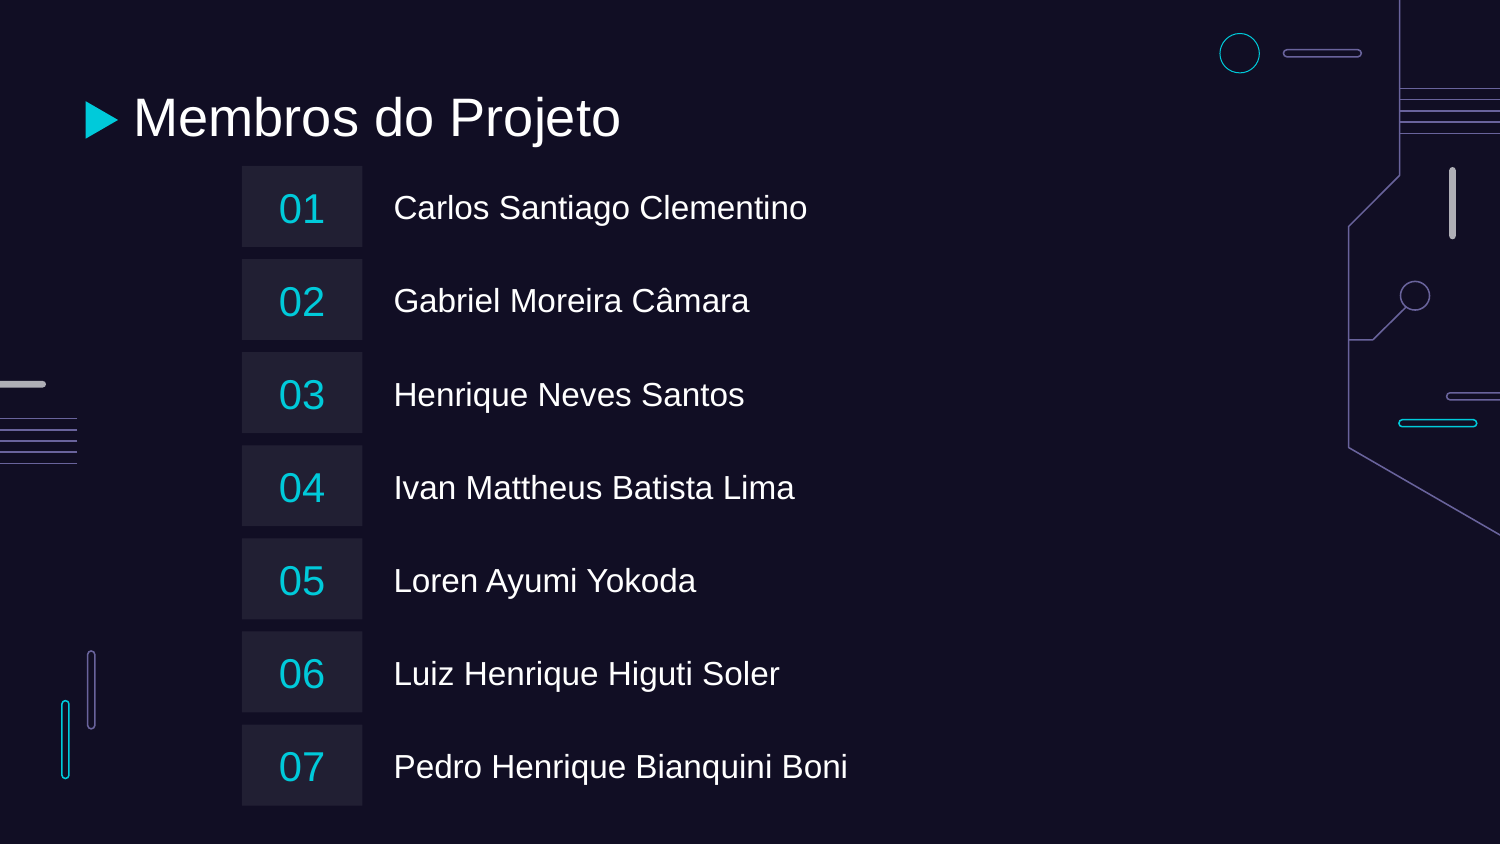

# Membros do Projeto
01
Carlos Santiago Clementino
02
Gabriel Moreira Câmara
03
Henrique Neves Santos
04
Ivan Mattheus Batista Lima
05
Loren Ayumi Yokoda
06
Luiz Henrique Higuti Soler
07
Pedro Henrique Bianquini Boni